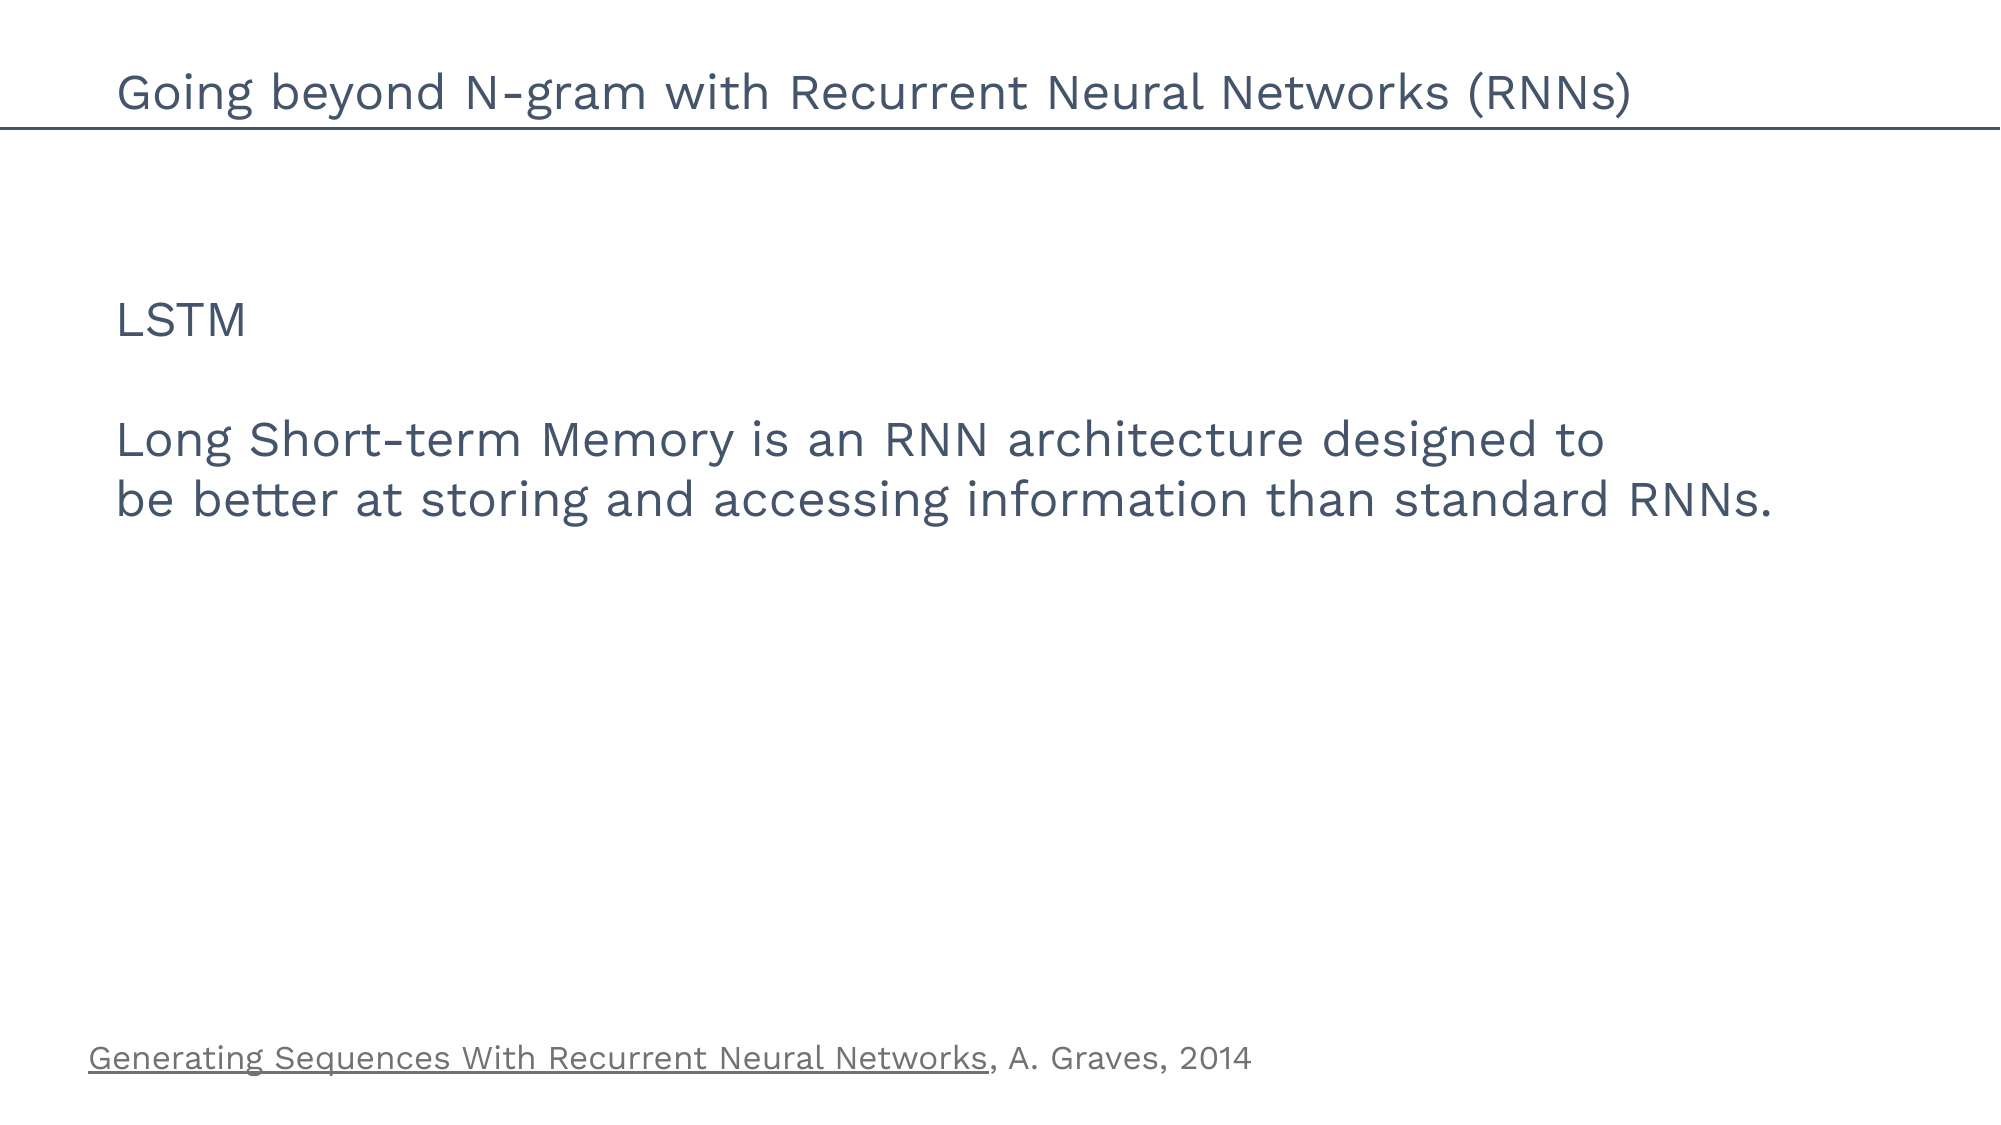

Going beyond N-gram with Recurrent Neural Networks (RNNs)
LSTM

Long Short-term Memory is an RNN architecture designed to
be better at storing and accessing information than standard RNNs.
Generating Sequences With Recurrent Neural Networks, A. Graves, 2014